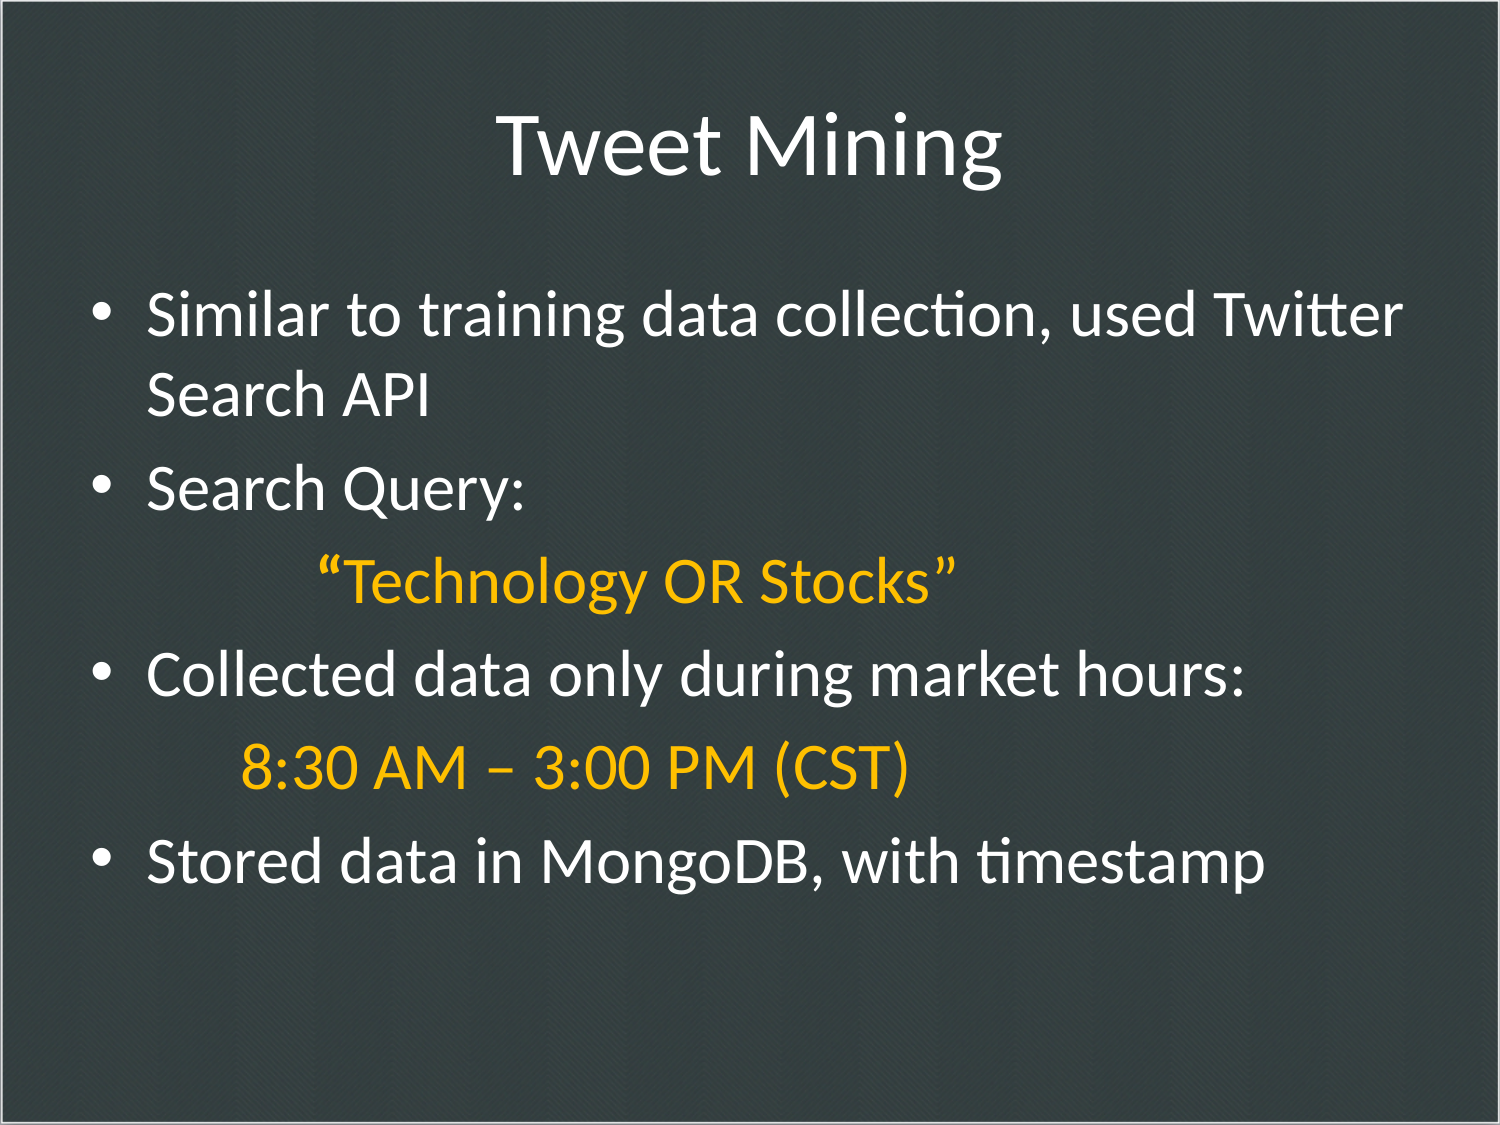

# Tweet Mining
Similar to training data collection, used Twitter Search API
Search Query:
	“Technology OR Stocks”
Collected data only during market hours:
8:30 AM – 3:00 PM (CST)
Stored data in MongoDB, with timestamp